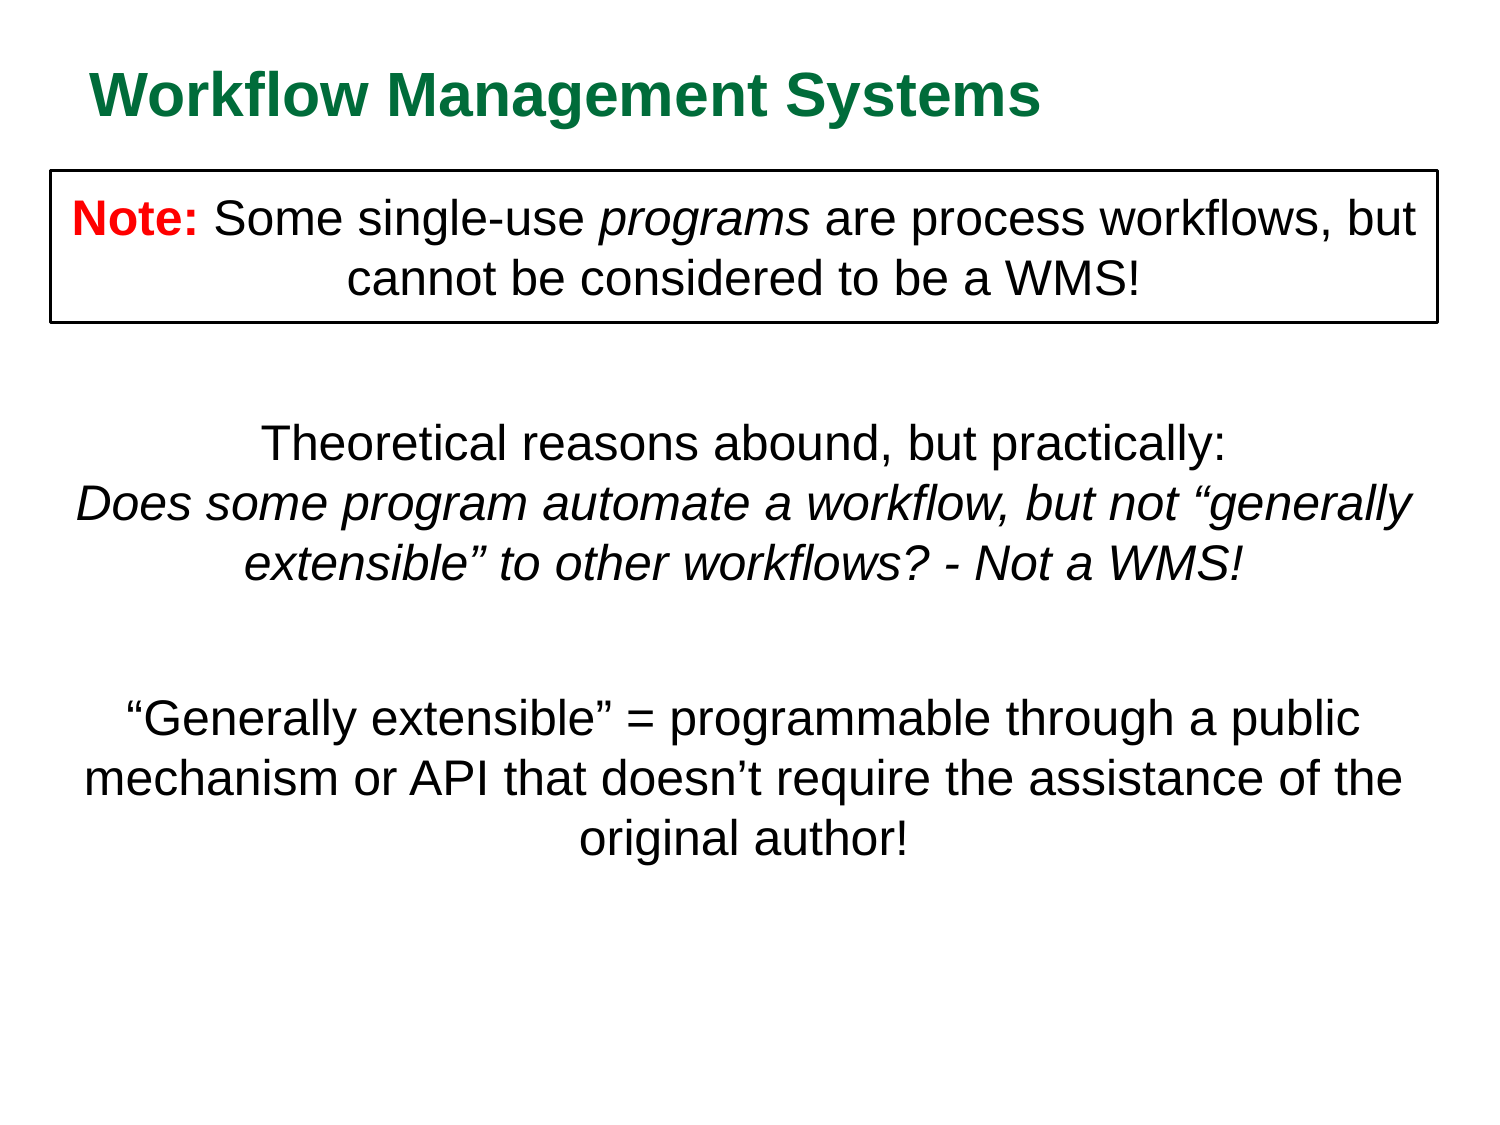

Workflow Management Systems
Note: Some single-use programs are process workflows, but cannot be considered to be a WMS!
Theoretical reasons abound, but practically:
Does some program automate a workflow, but not “generally extensible” to other workflows? - Not a WMS!
“Generally extensible” = programmable through a public mechanism or API that doesn’t require the assistance of the original author!